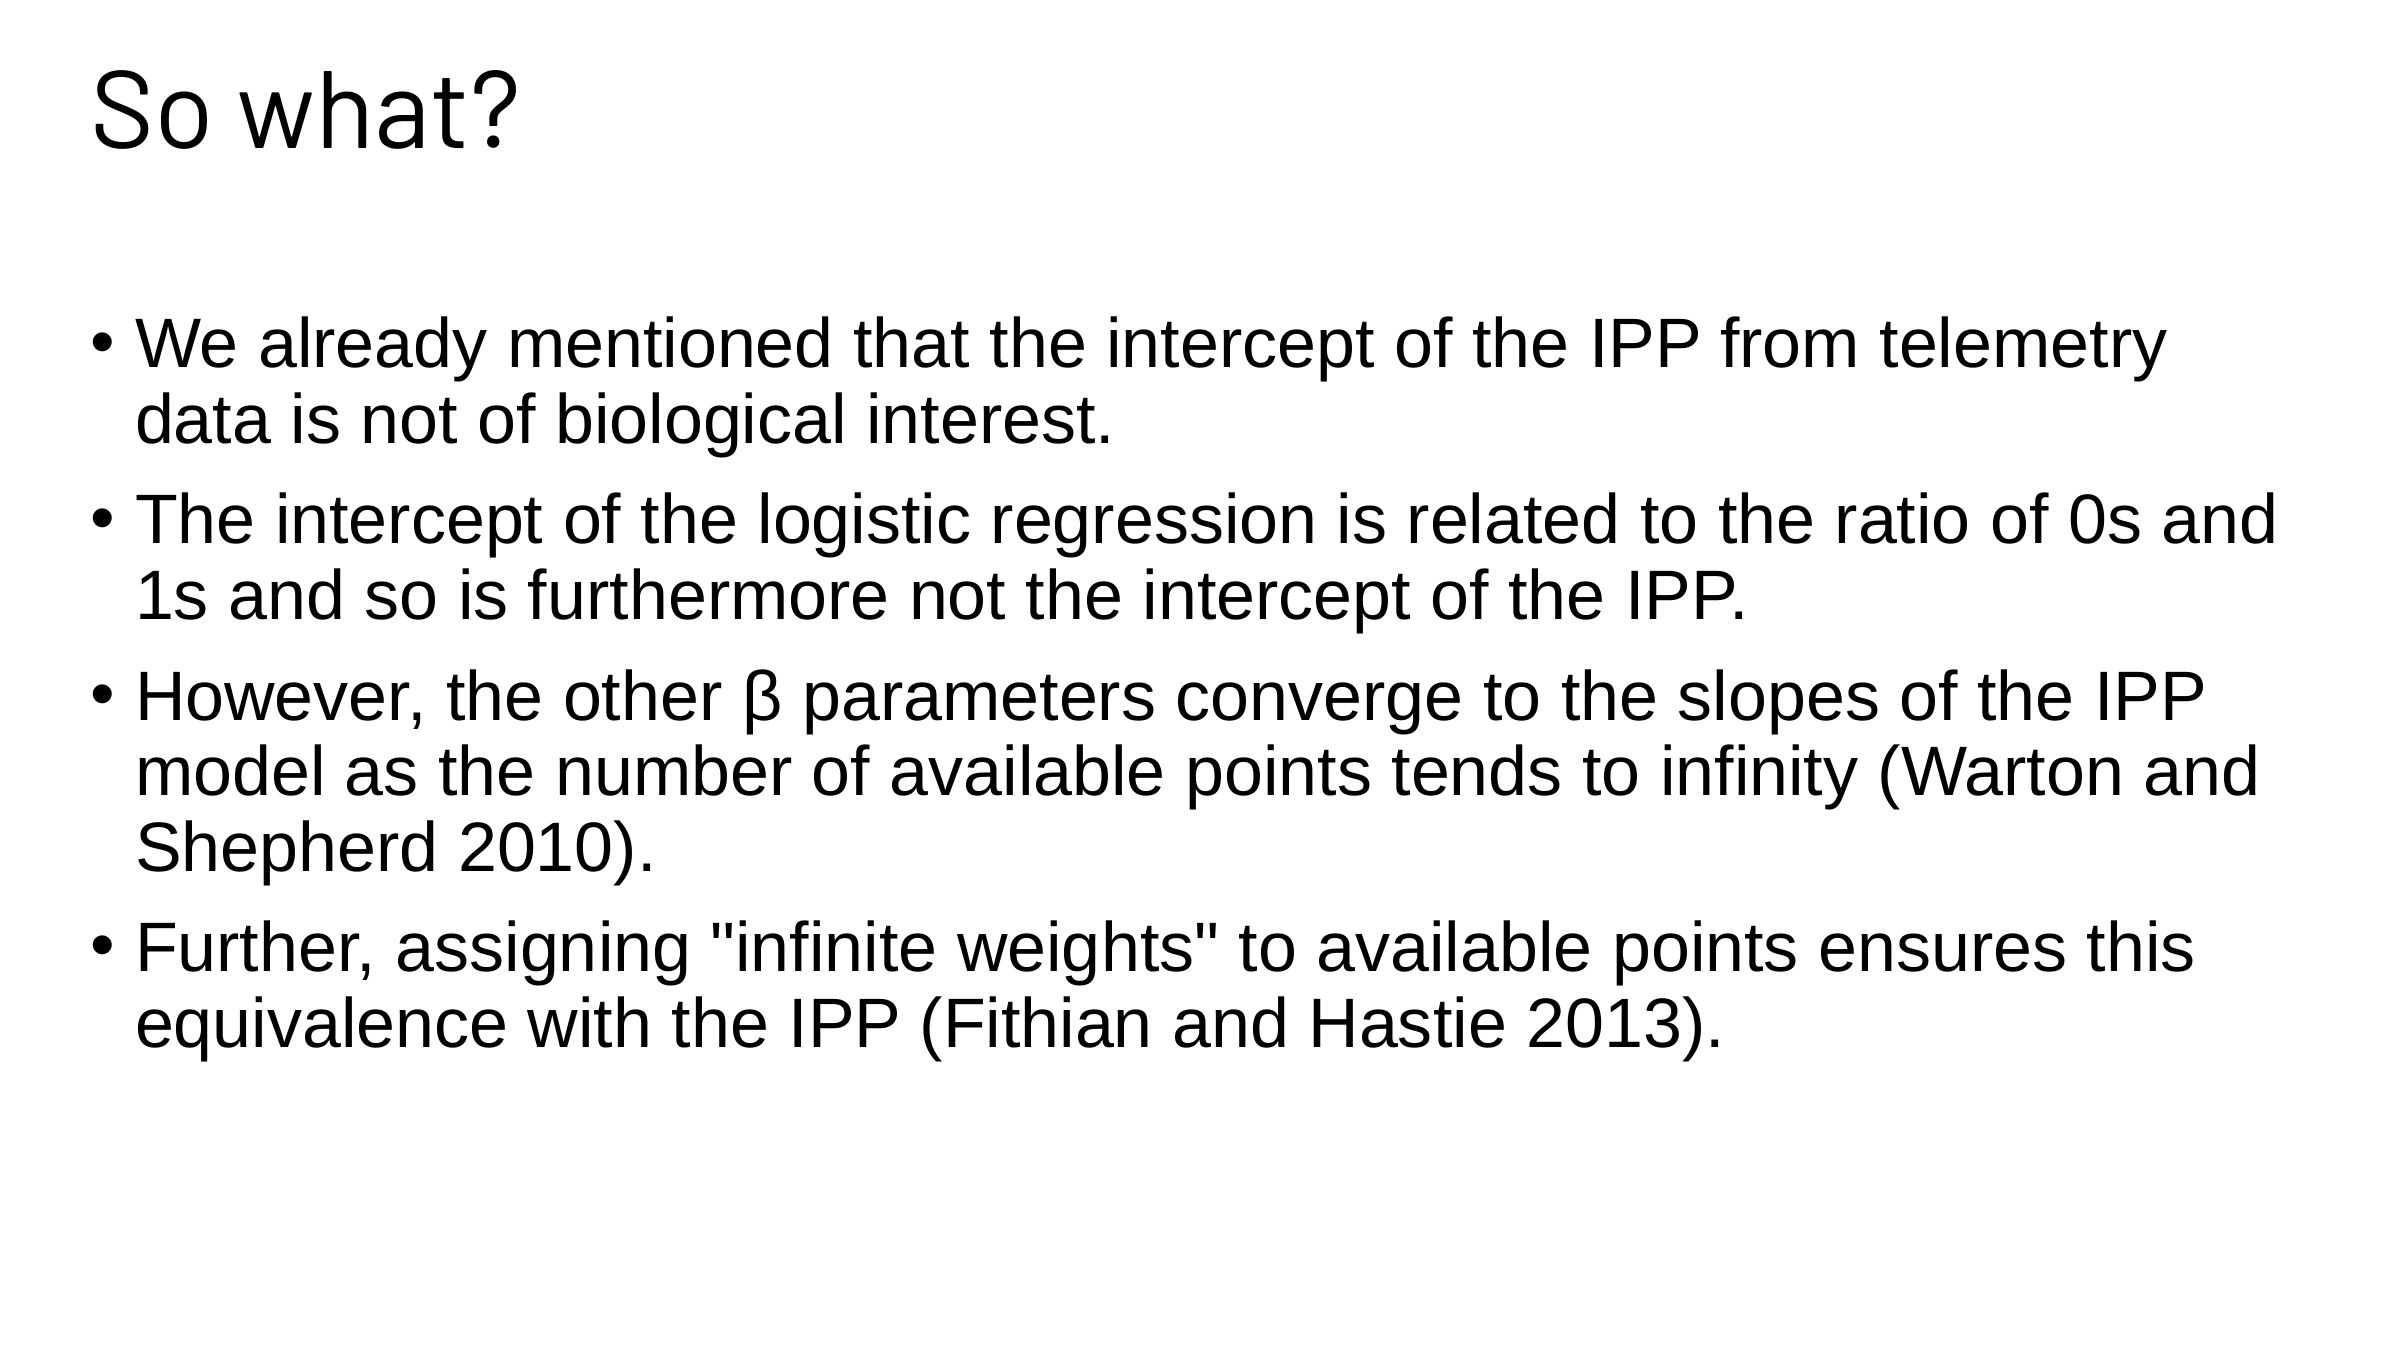

# So what?
We already mentioned that the intercept of the IPP from telemetry data is not of biological interest.
The intercept of the logistic regression is related to the ratio of 0s and 1s and so is furthermore not the intercept of the IPP.
However, the other β parameters converge to the slopes of the IPP model as the number of available points tends to infinity (Warton and Shepherd 2010).
Further, assigning "infinite weights" to available points ensures this equivalence with the IPP (Fithian and Hastie 2013).